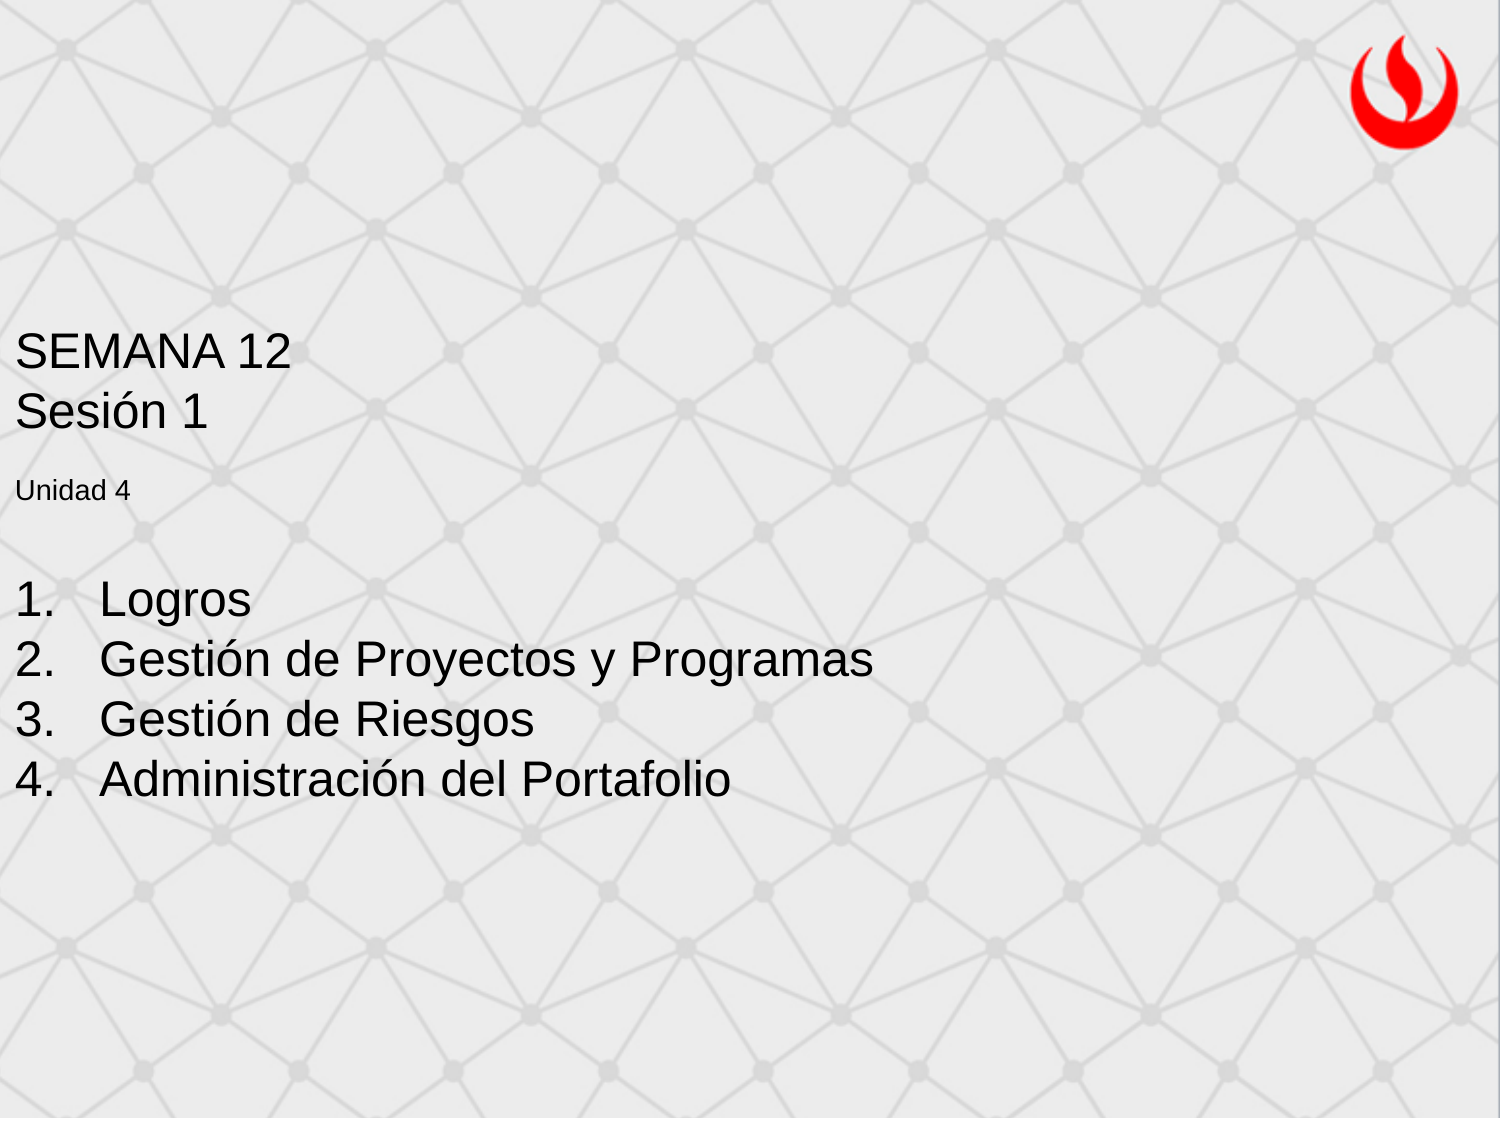

SEMANA 12
Sesión 1
Unidad 4

Logros
Gestión de Proyectos y Programas
Gestión de Riesgos
Administración del Portafolio